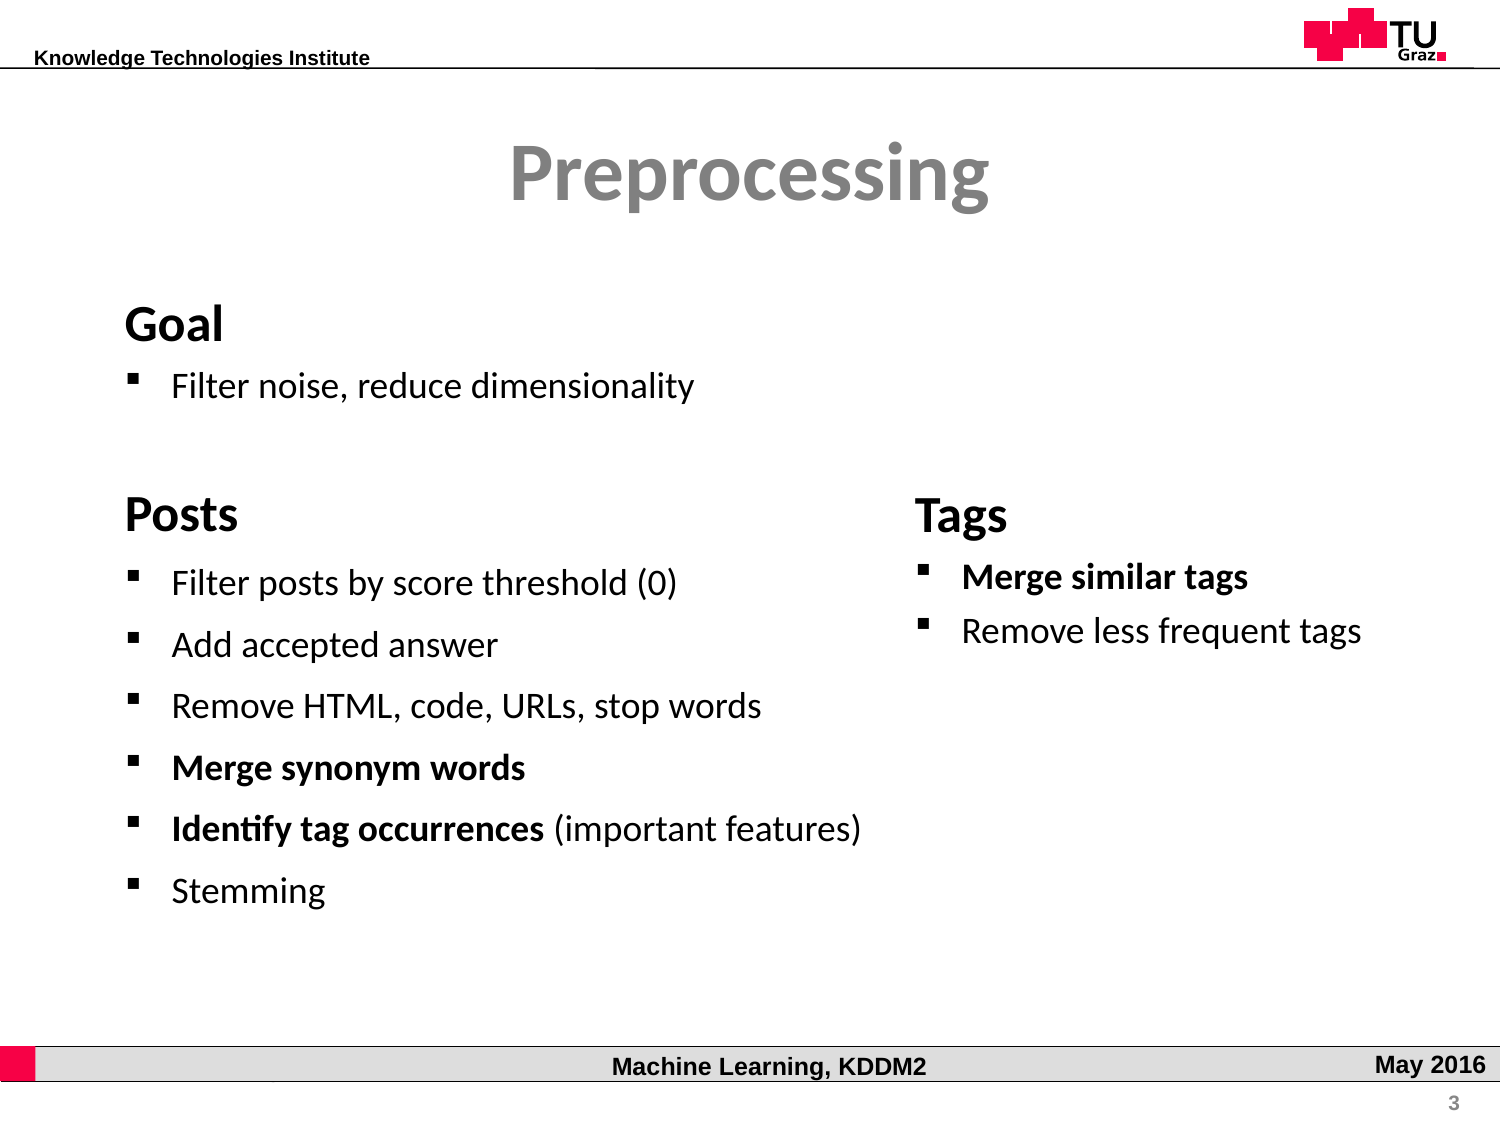

Preprocessing
Goal
Filter noise, reduce dimensionality
Posts
Filter posts by score threshold (0)
Add accepted answer
Remove HTML, code, URLs, stop words
Merge synonym words
Identify tag occurrences (important features)
Stemming

Tags
Merge similar tags
Remove less frequent tags